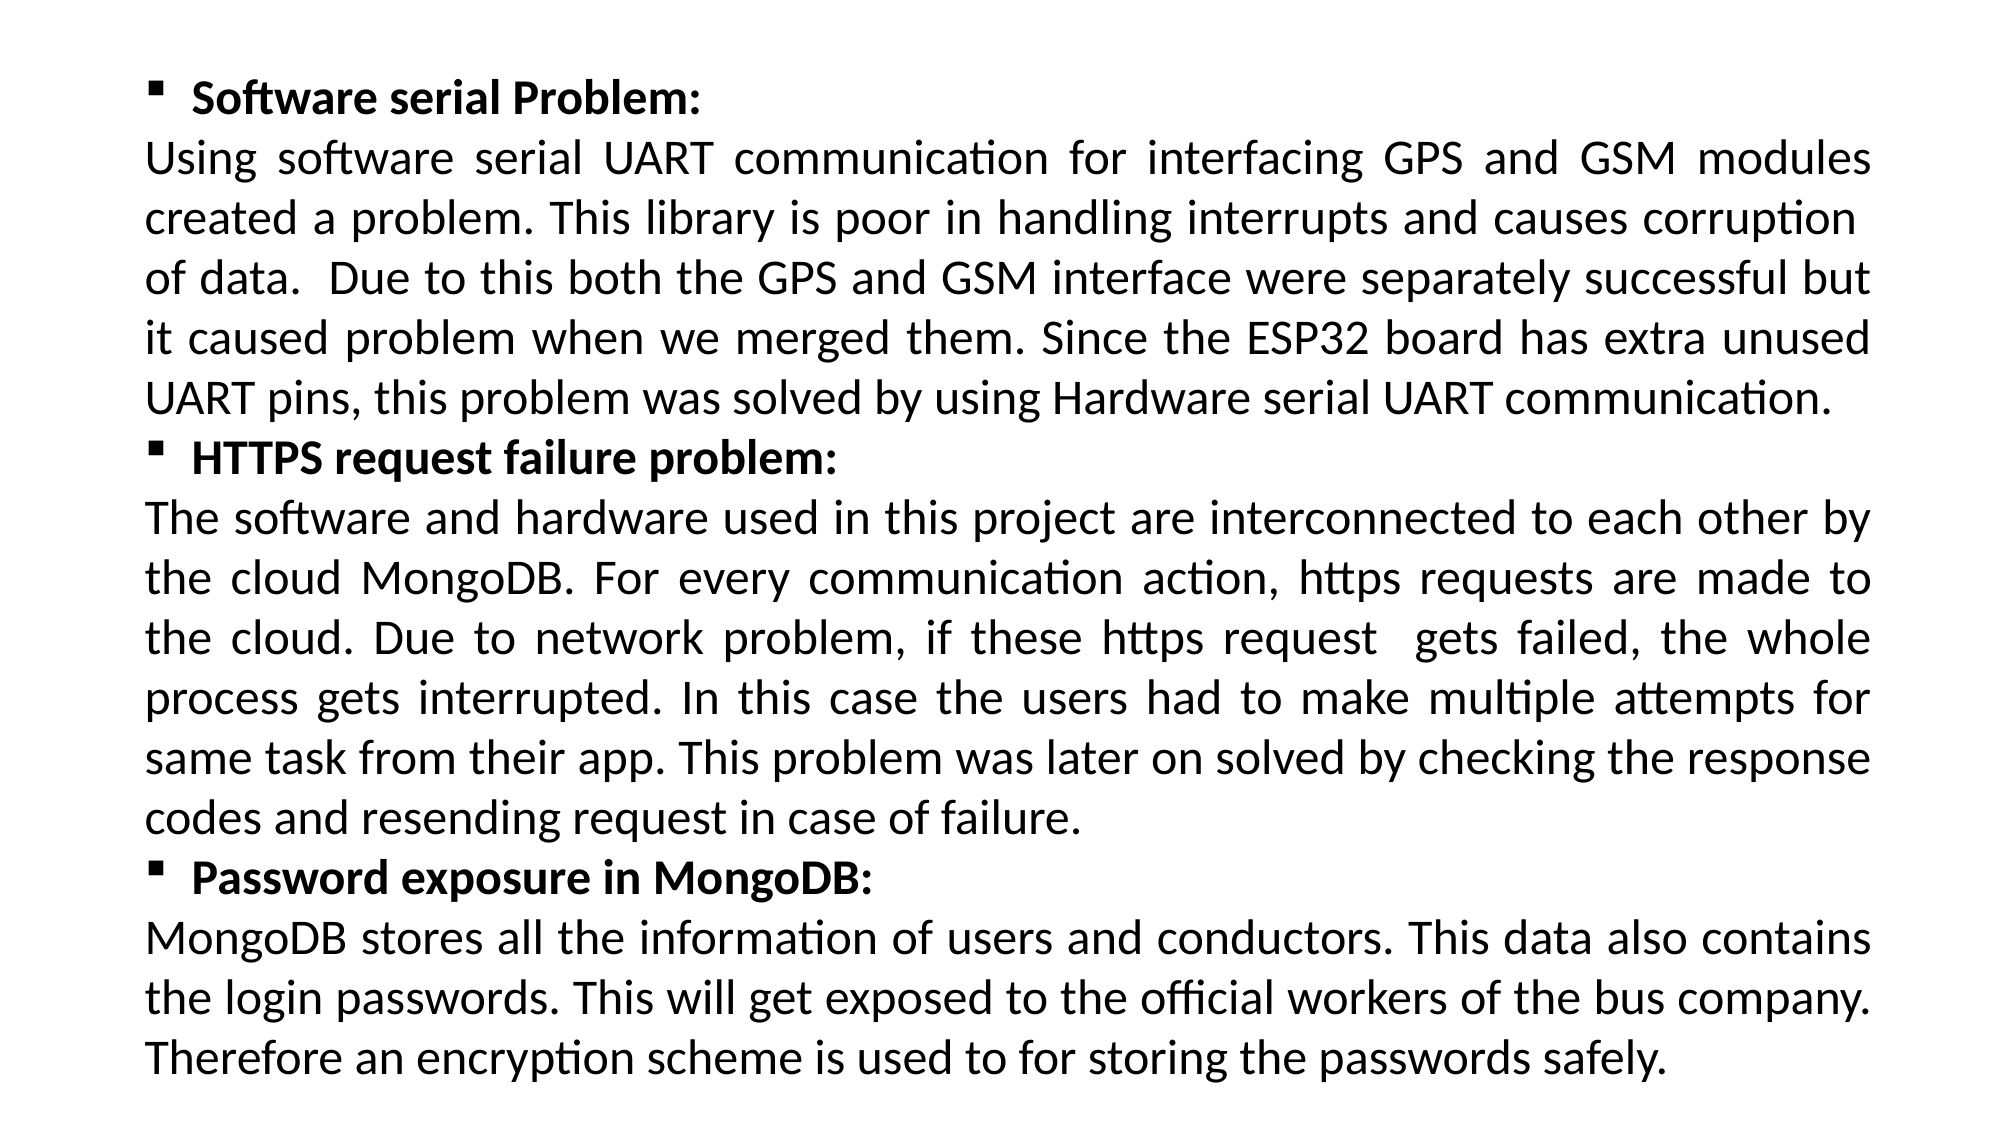

Software serial Problem:
Using software serial UART communication for interfacing GPS and GSM modules created a problem. This library is poor in handling interrupts and causes corruption  of data.  Due to this both the GPS and GSM interface were separately successful but it caused problem when we merged them. Since the ESP32 board has extra unused UART pins, this problem was solved by using Hardware serial UART communication.
HTTPS request failure problem:
The software and hardware used in this project are interconnected to each other by the cloud MongoDB. For every communication action, https requests are made to the cloud. Due to network problem, if these https request  gets failed, the whole process gets interrupted. In this case the users had to make multiple attempts for same task from their app. This problem was later on solved by checking the response codes and resending request in case of failure.
Password exposure in MongoDB:
MongoDB stores all the information of users and conductors. This data also contains the login passwords. This will get exposed to the official workers of the bus company. Therefore an encryption scheme is used to for storing the passwords safely.